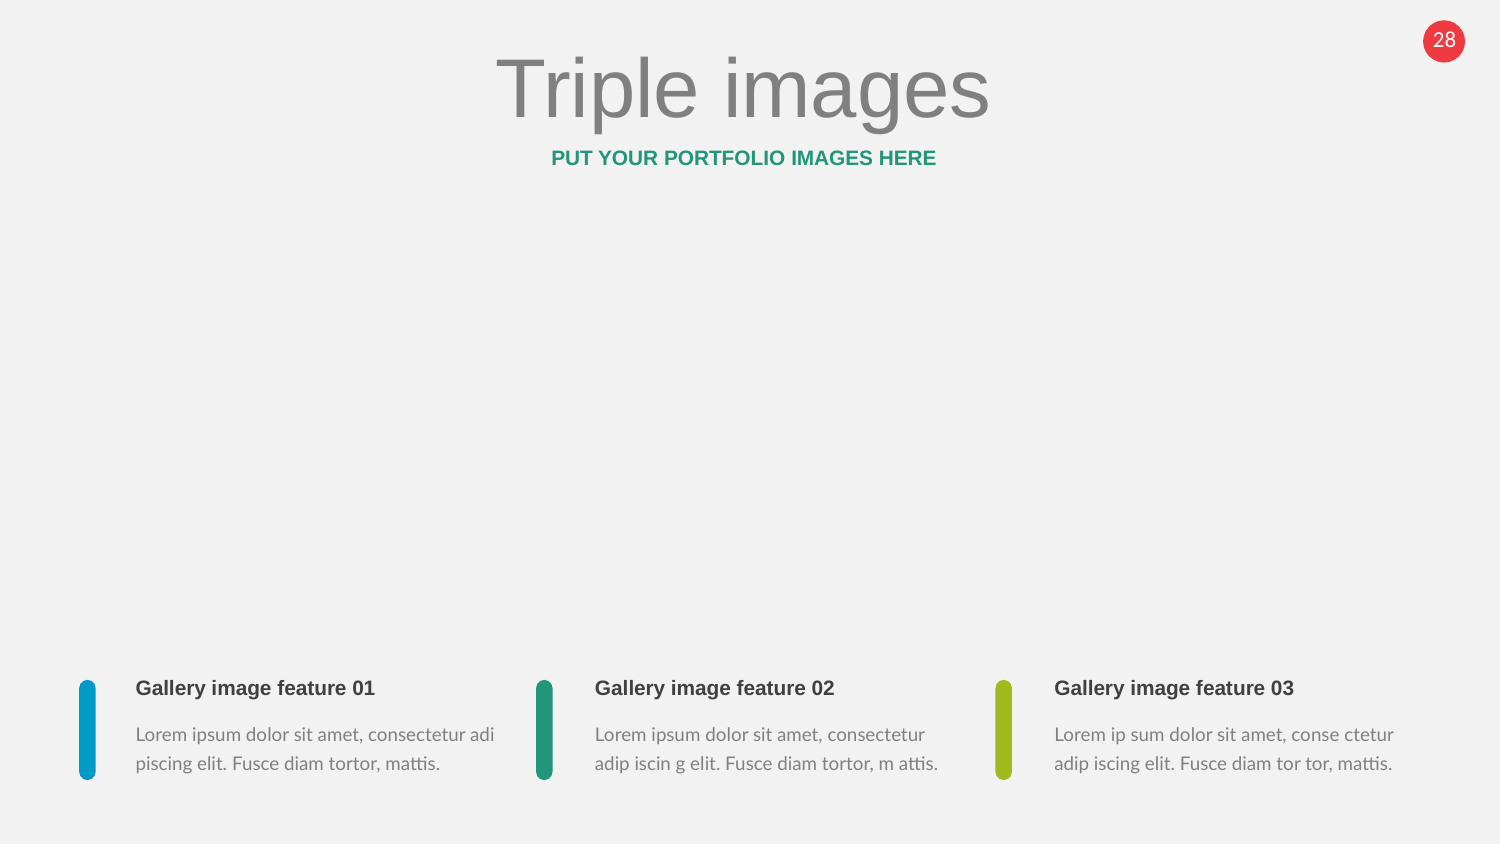

Triple images
PUT YOUR PORTFOLIO IMAGES HERE

Gallery image feature 01
Gallery image feature 02
Gallery image feature 03

Lorem ipsum dolor sit amet, consectetur adi piscing elit. Fusce diam tortor, mattis.
Lorem ipsum dolor sit amet, consectetur adip iscin g elit. Fusce diam tortor, m attis.
Lorem ip sum dolor sit amet, conse ctetur adip iscing elit. Fusce diam tor tor, mattis.